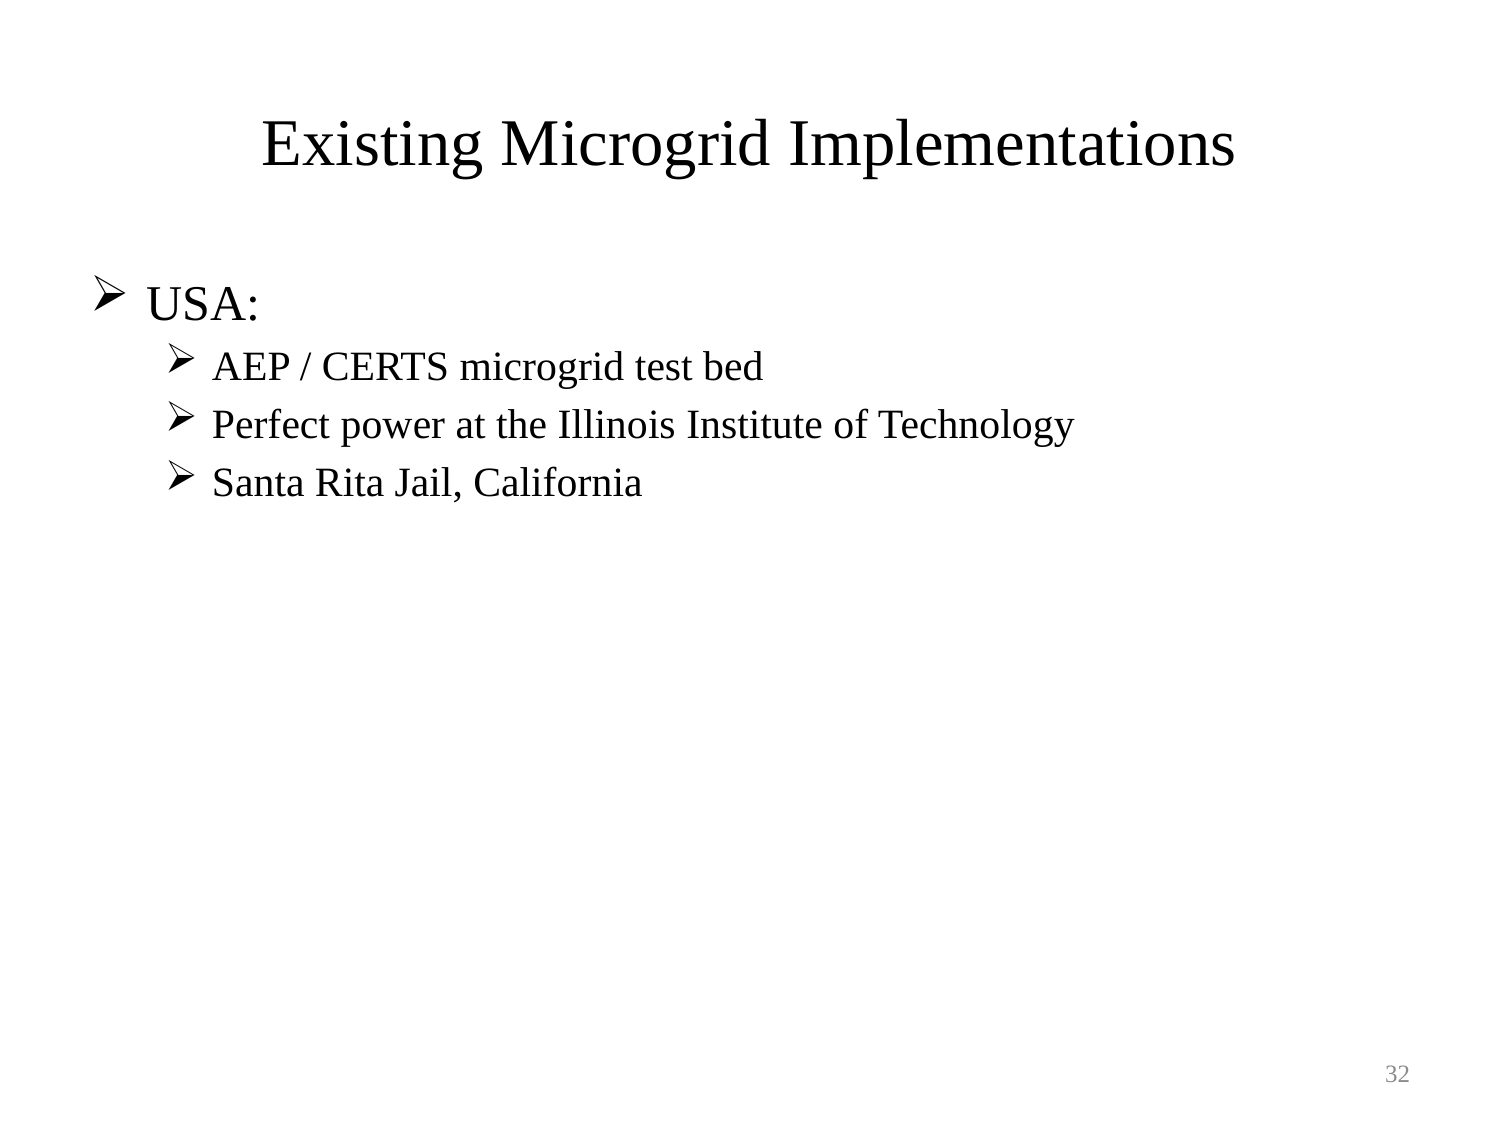

# Existing Microgrid Implementations
USA:
AEP / CERTS microgrid test bed
Perfect power at the Illinois Institute of Technology
Santa Rita Jail, California
32